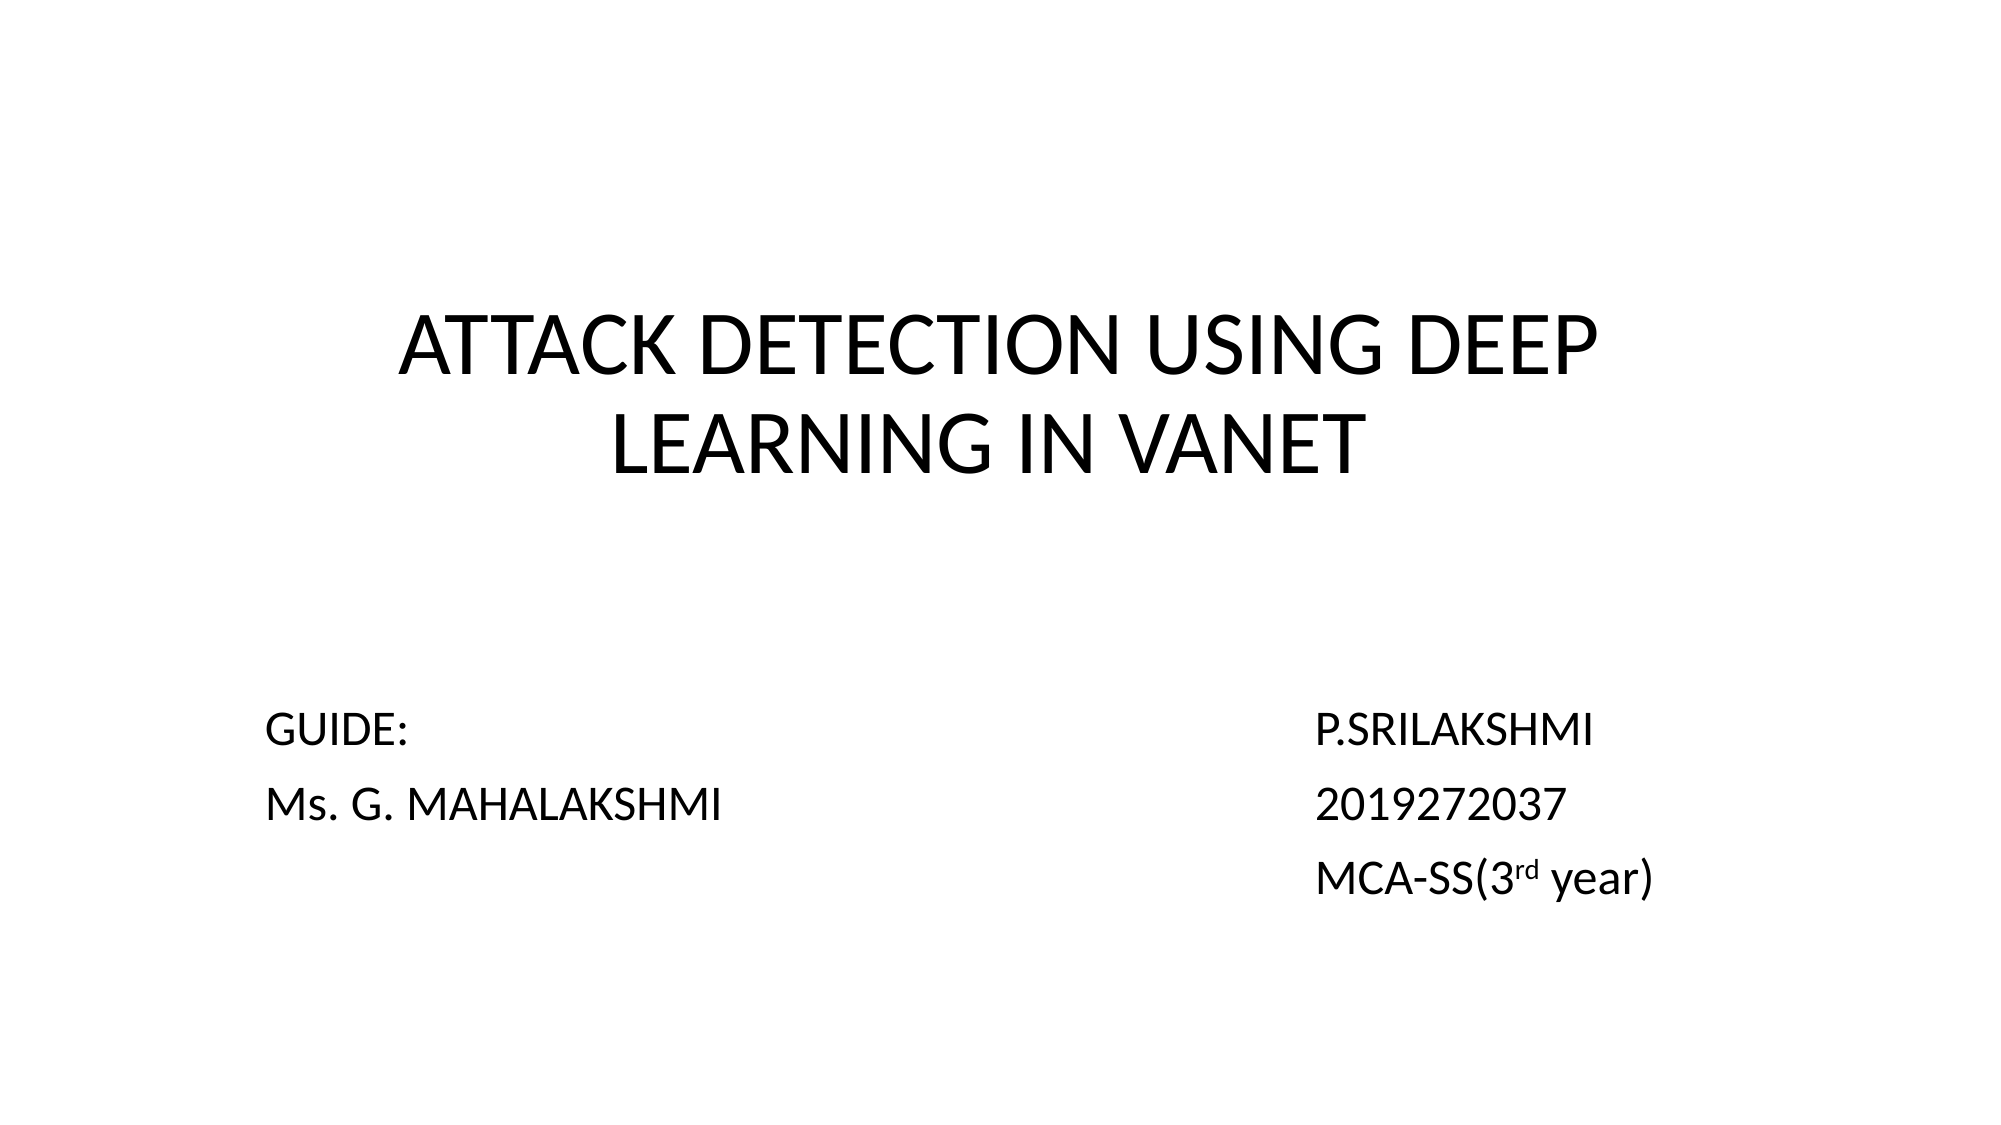

# ATTACK DETECTION USING DEEP LEARNING IN VANET
GUIDE:							P.SRILAKSHMI
Ms. G. MAHALAKSHMI				2019272037
							MCA-SS(3rd year)